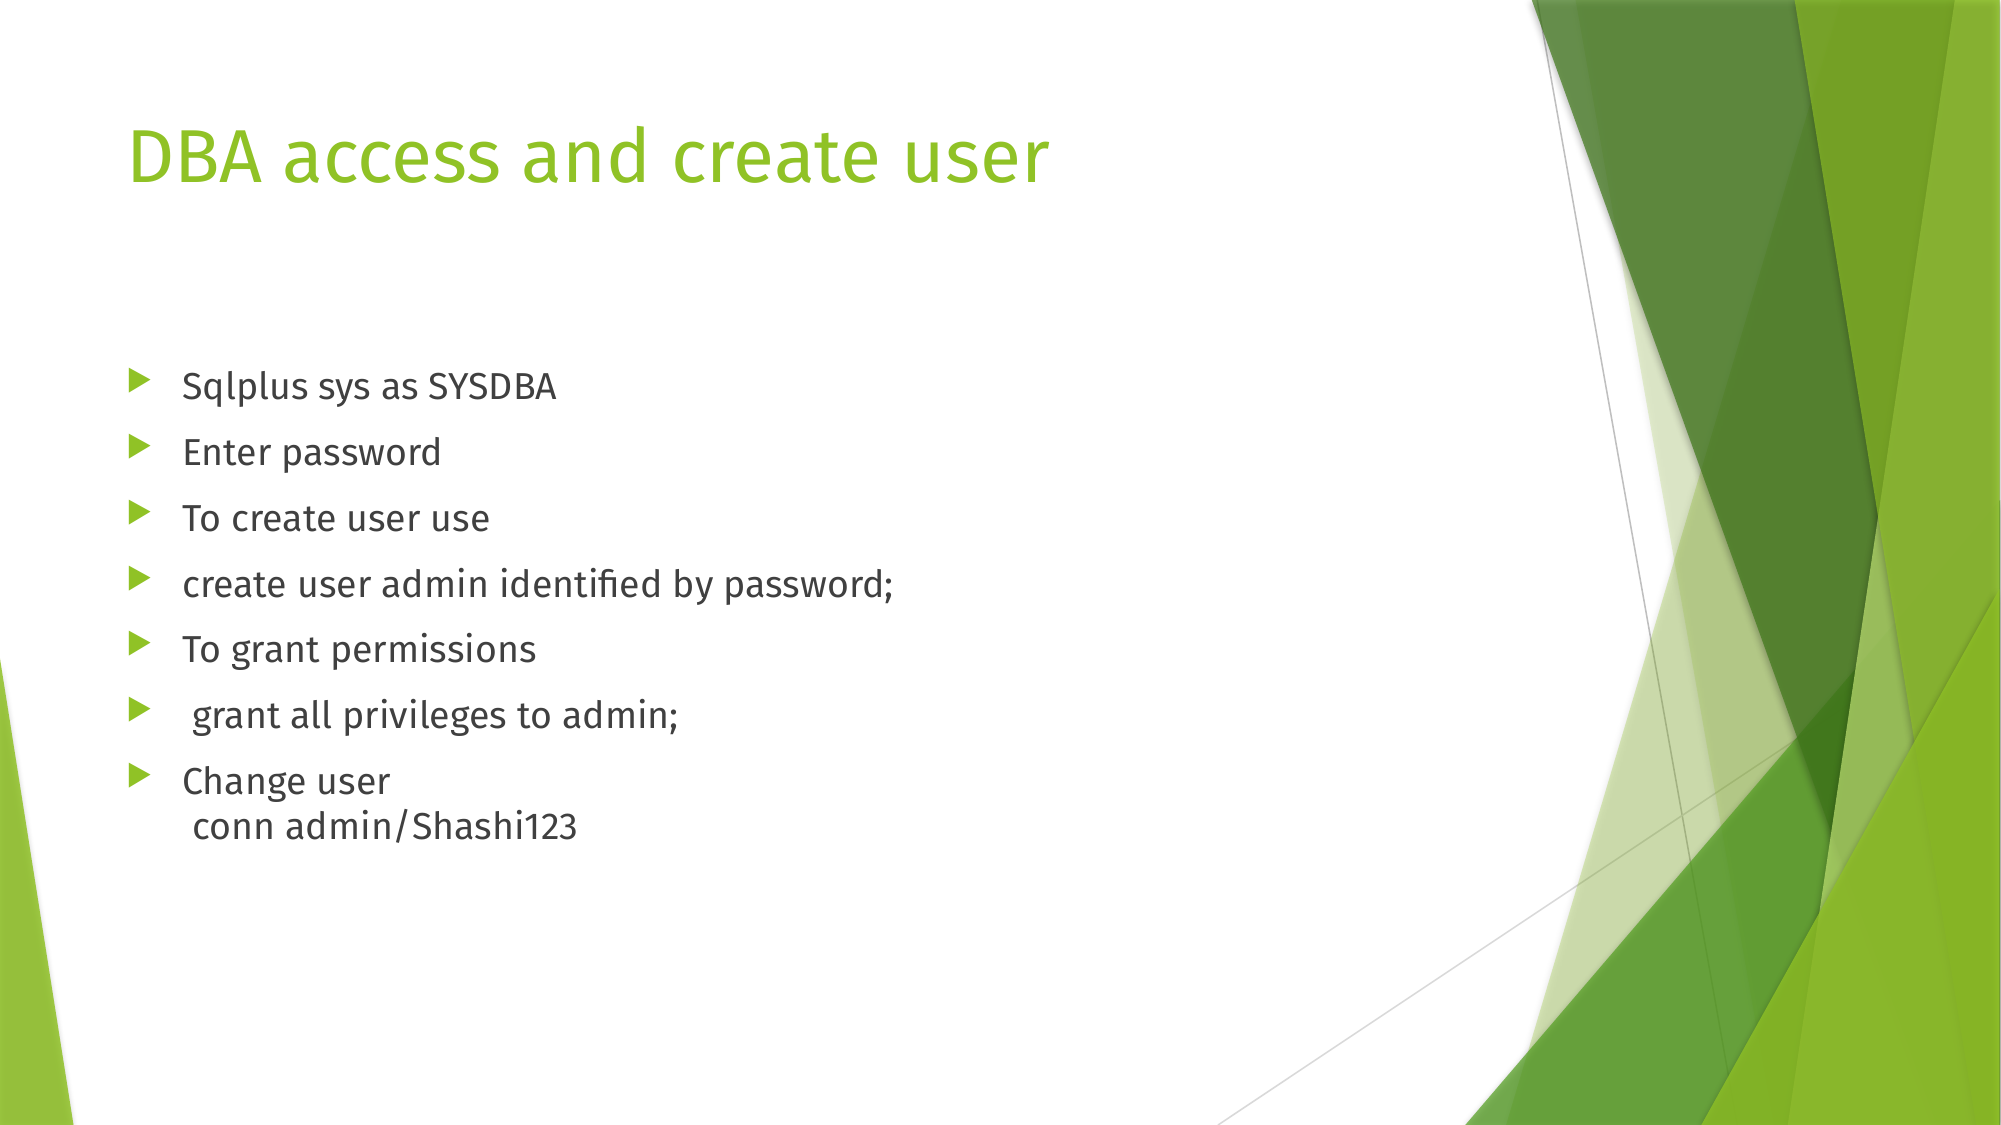

# DBA access and create user
Sqlplus sys as SYSDBA
Enter password
To create user use
create user admin identified by password;
To grant permissions
 grant all privileges to admin;
Change user
 conn admin/Shashi123